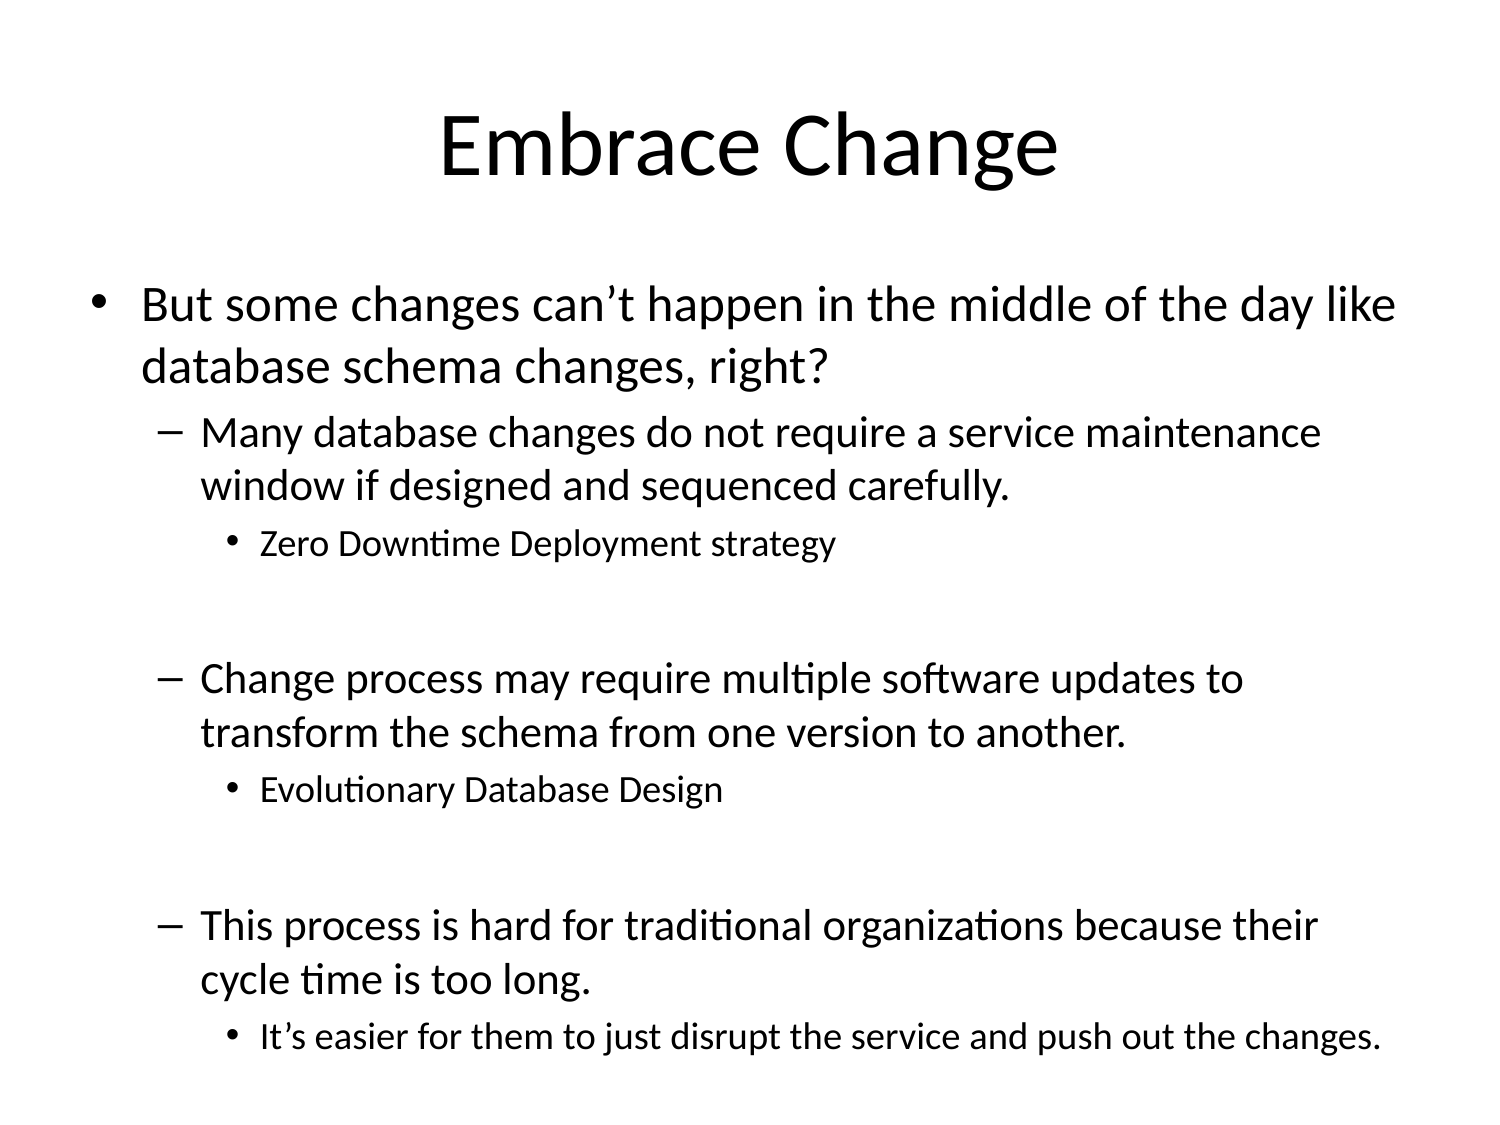

# Embrace Change
But some changes can’t happen in the middle of the day like database schema changes, right?
Many database changes do not require a service maintenance window if designed and sequenced carefully.
Zero Downtime Deployment strategy

Change process may require multiple software updates to transform the schema from one version to another.
Evolutionary Database Design

This process is hard for traditional organizations because their cycle time is too long.
It’s easier for them to just disrupt the service and push out the changes.